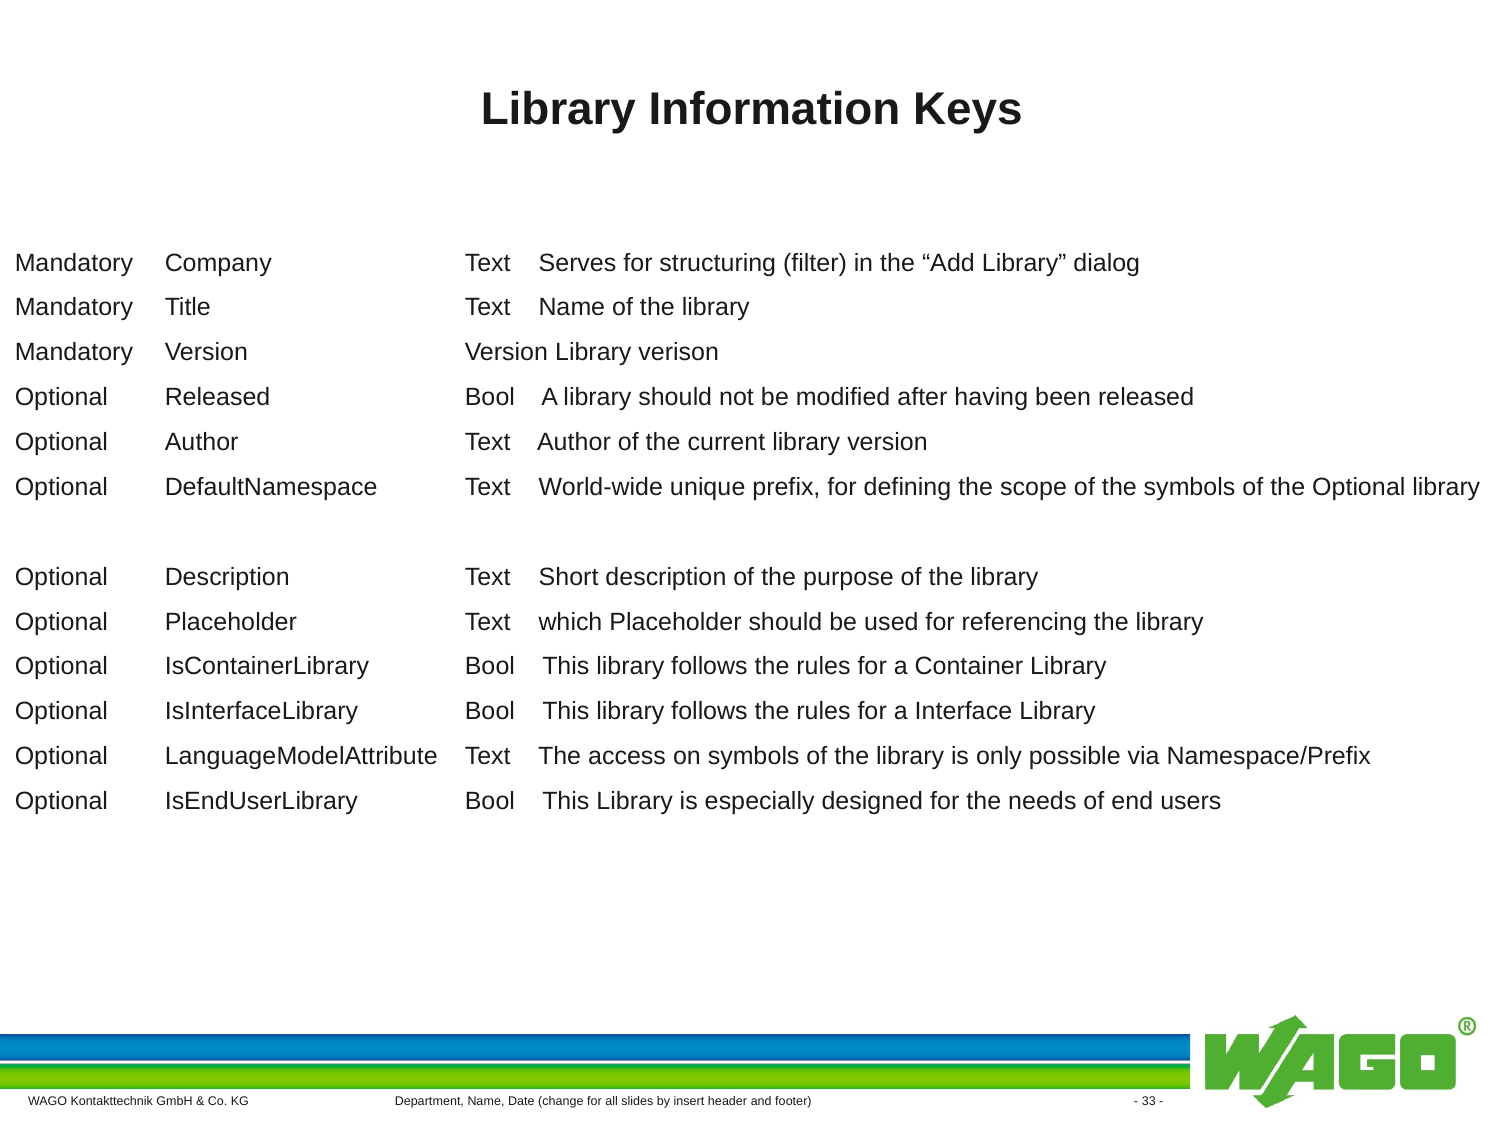

# Library Information Keys
Mandatory 	Company                	Text    Serves for structuring (filter) in the “Add Library” dialog
Mandatory 	Title                  	Text    Name of the library
Mandatory 	Version               	Version Library verison
Optional 	Released               	Bool    A library should not be modified after having been released
Optional 	Author                 	Text    Author of the current library version
Optional 	DefaultNamespace       	Text    World-wide unique prefix, for defining the scope of the symbols of the Optional library
Optional 	Description            	Text    Short description of the purpose of the library
Optional 	Placeholder            	Text    which Placeholder should be used for referencing the library
Optional 	IsContainerLibrary     	Bool    This library follows the rules for a Container Library
Optional 	IsInterfaceLibrary    	Bool    This library follows the rules for a Interface Library
Optional	LanguageModelAttribute 	Text    The access on symbols of the library is only possible via Namespace/Prefix
Optional 	IsEndUserLibrary       	Bool    This Library is especially designed for the needs of end users
Department, Name, Date (change for all slides by insert header and footer)